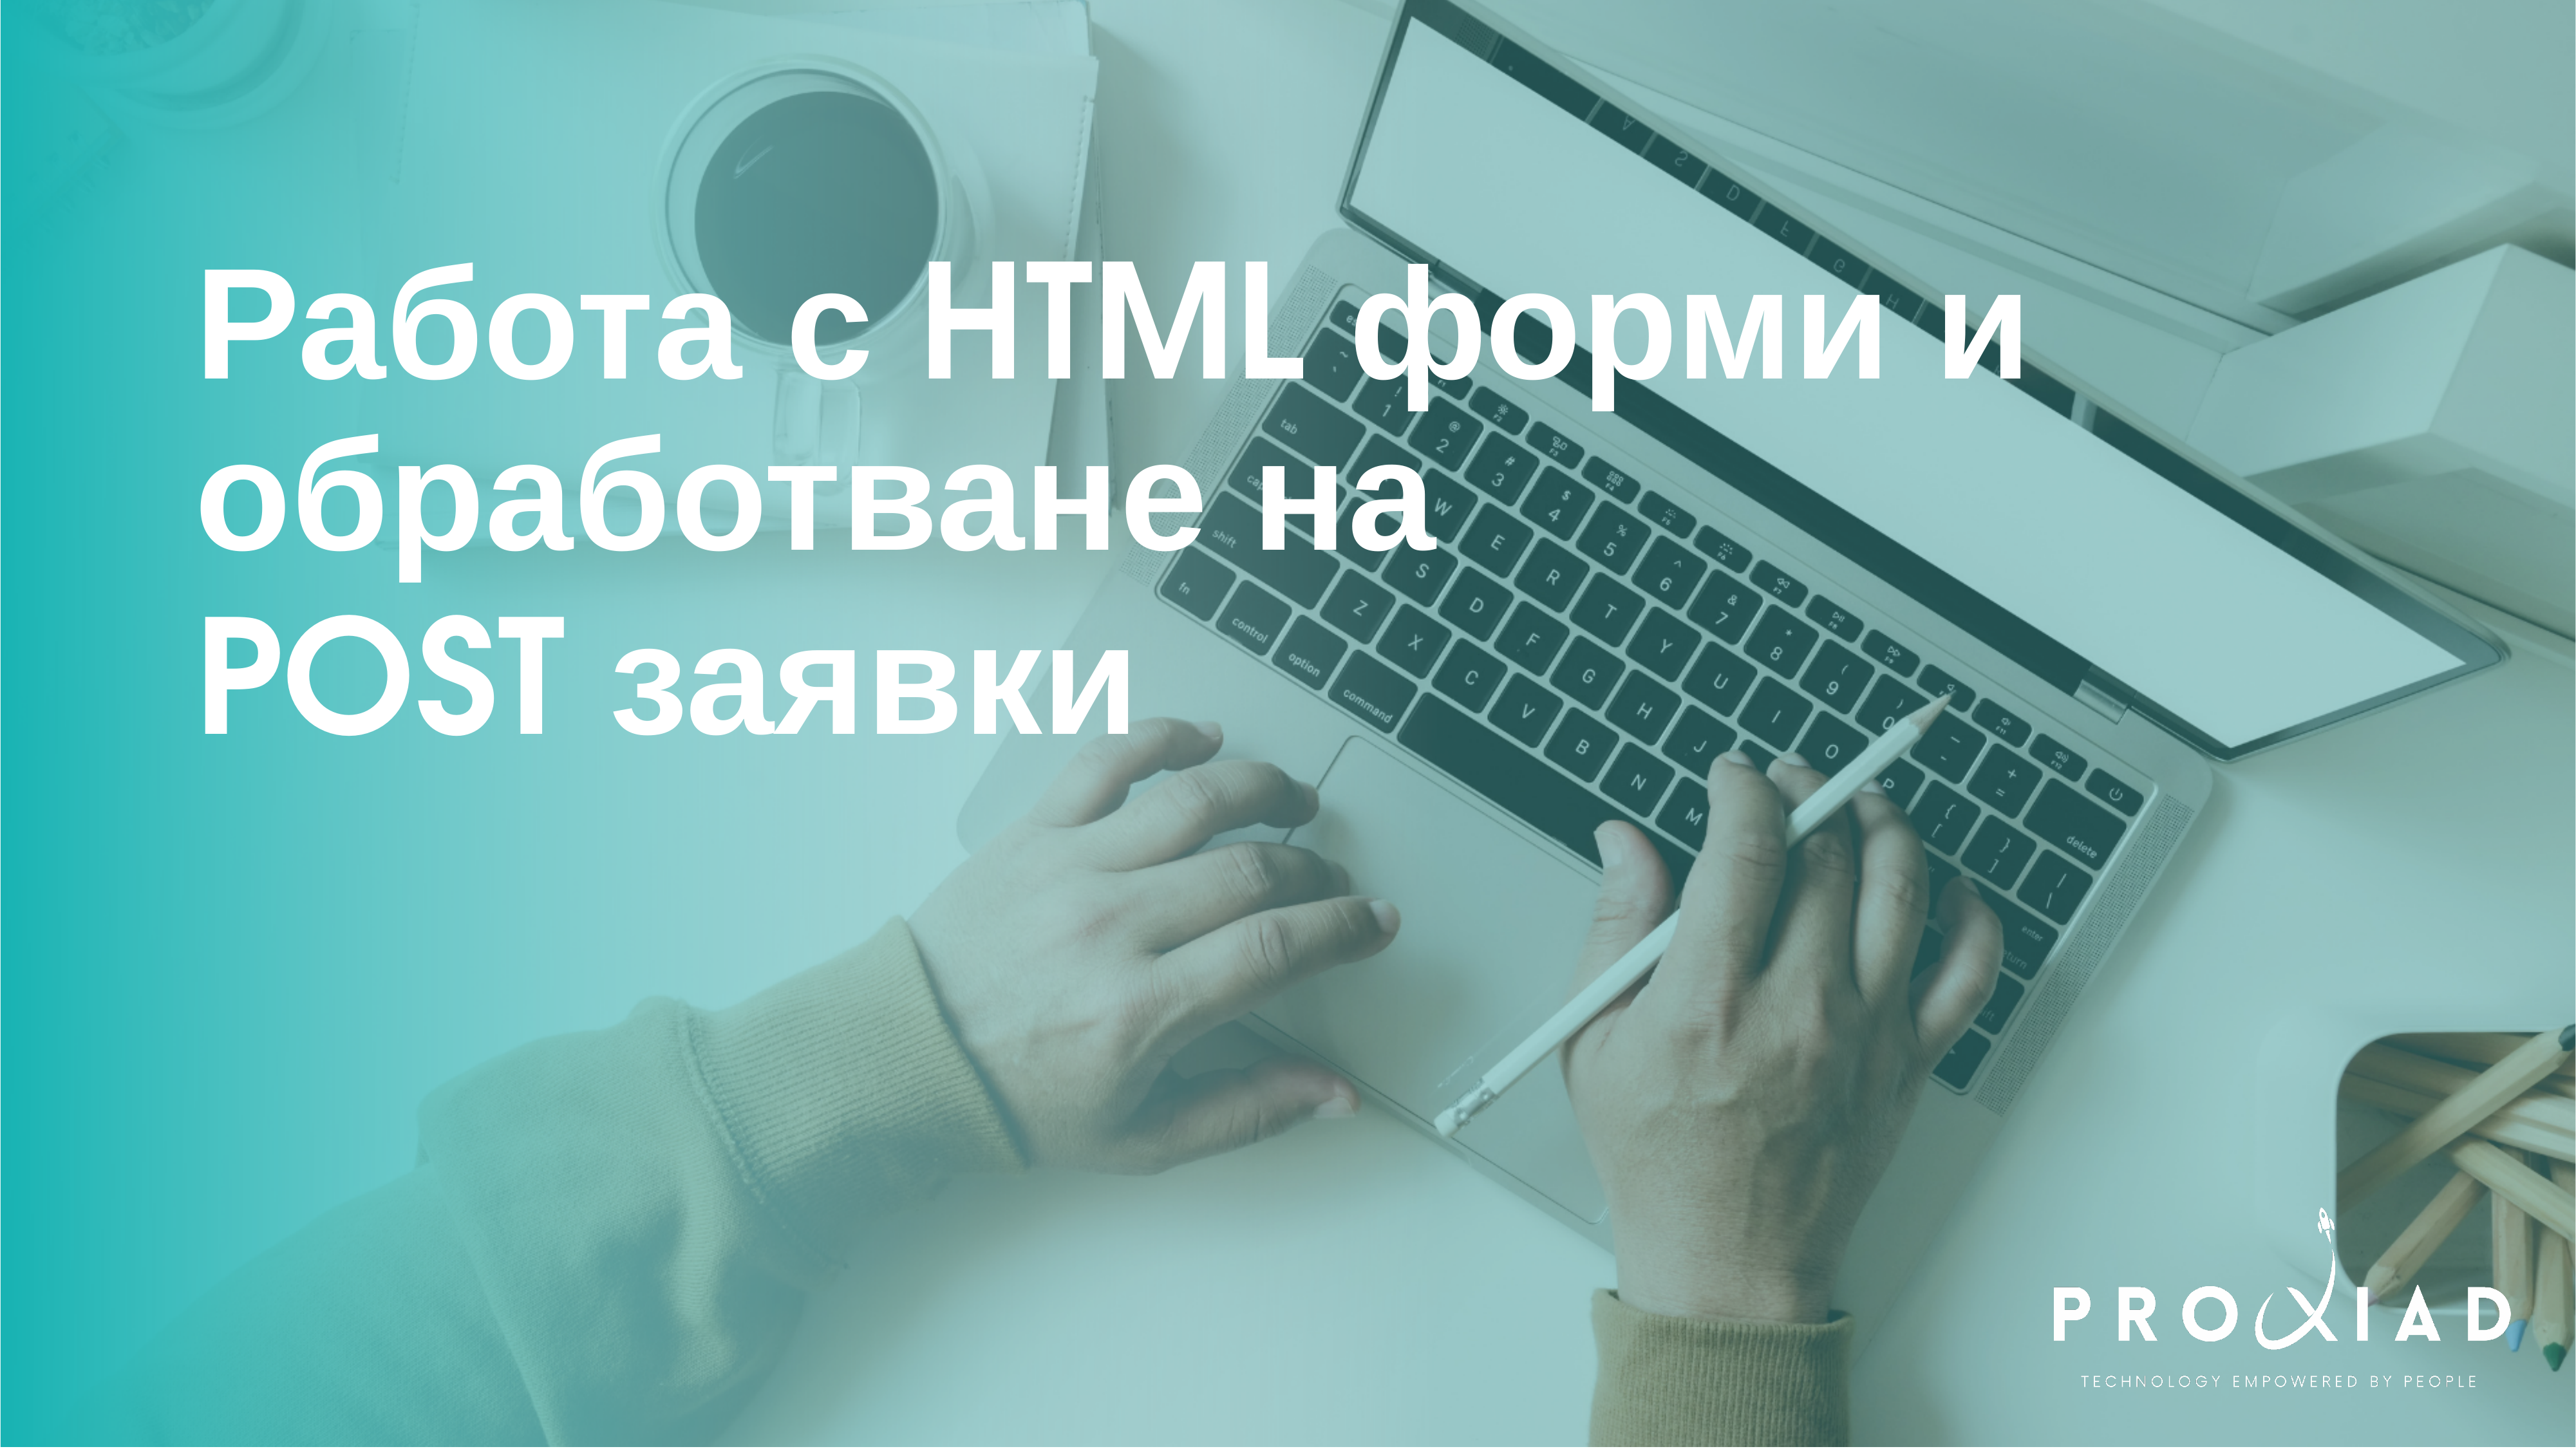

Работа с HTML форми и обработване на
POST заявки